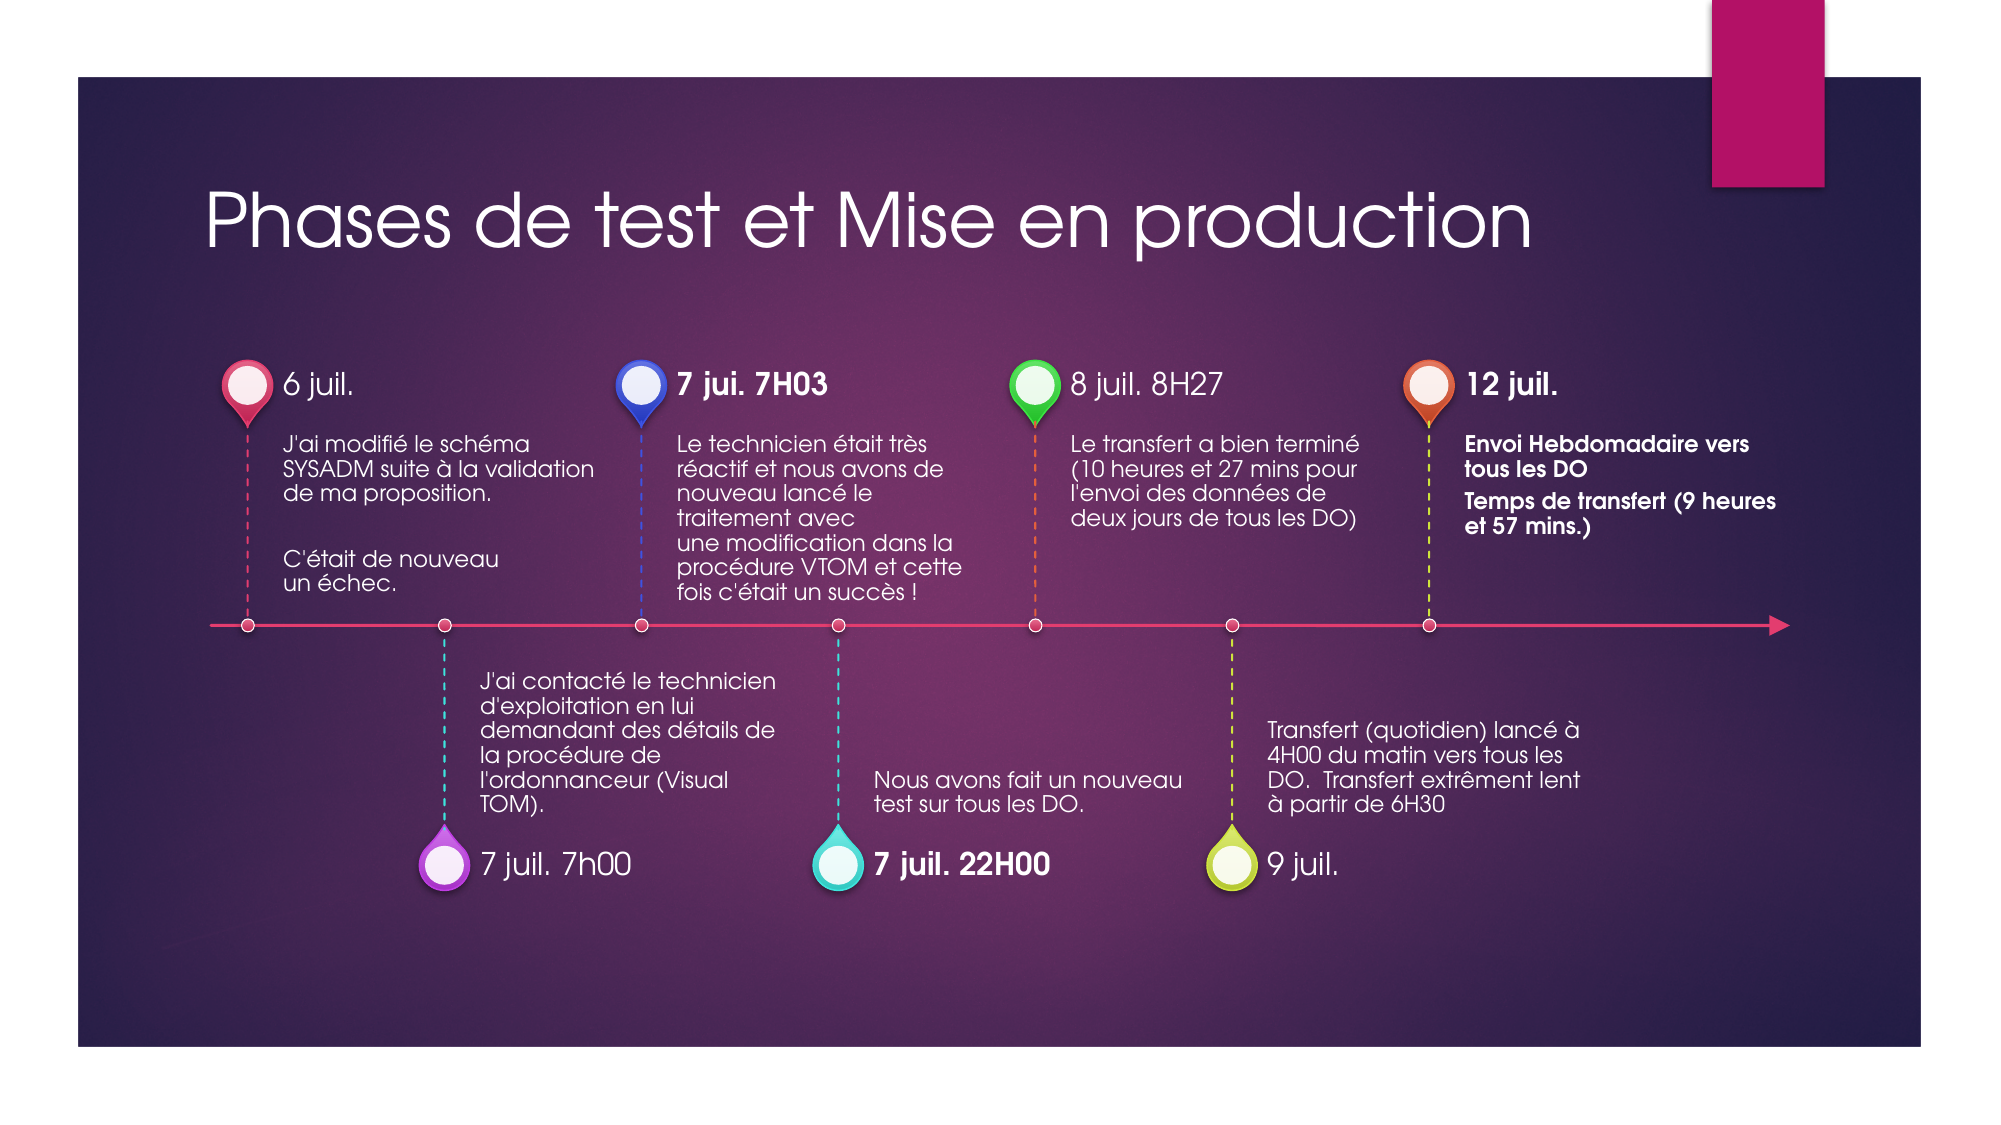

# Phases de test et Mise en production
J'ai modifié le schéma SYSADM suite à la validation de ma proposition.

C'était de nouveau un échec.
6 juil.
J'ai contacté le technicien d'exploitation en lui demandant des détails de la procédure de l'ordonnanceur (Visual TOM).
7 juil. 7h00
Le technicien était très réactif et nous avons de nouveau lancé le traitement avec une modification dans la procédure VTOM et cette fois c'était un succès !
7 jui. 7H03
Nous avons fait un nouveau test sur tous les DO.
7 juil. 22H00
Le transfert a bien terminé (10 heures et 27 mins pour l'envoi des données de deux jours de tous les DO)
8 juil. 8H27
Transfert (quotidien) lancé à 4H00 du matin vers tous les DO.  Transfert extrêment lent à partir de 6H30
9 juil.
Envoi Hebdomadaire vers tous les DO
Temps de transfert (9 heures et 57 mins.)
12 juil.